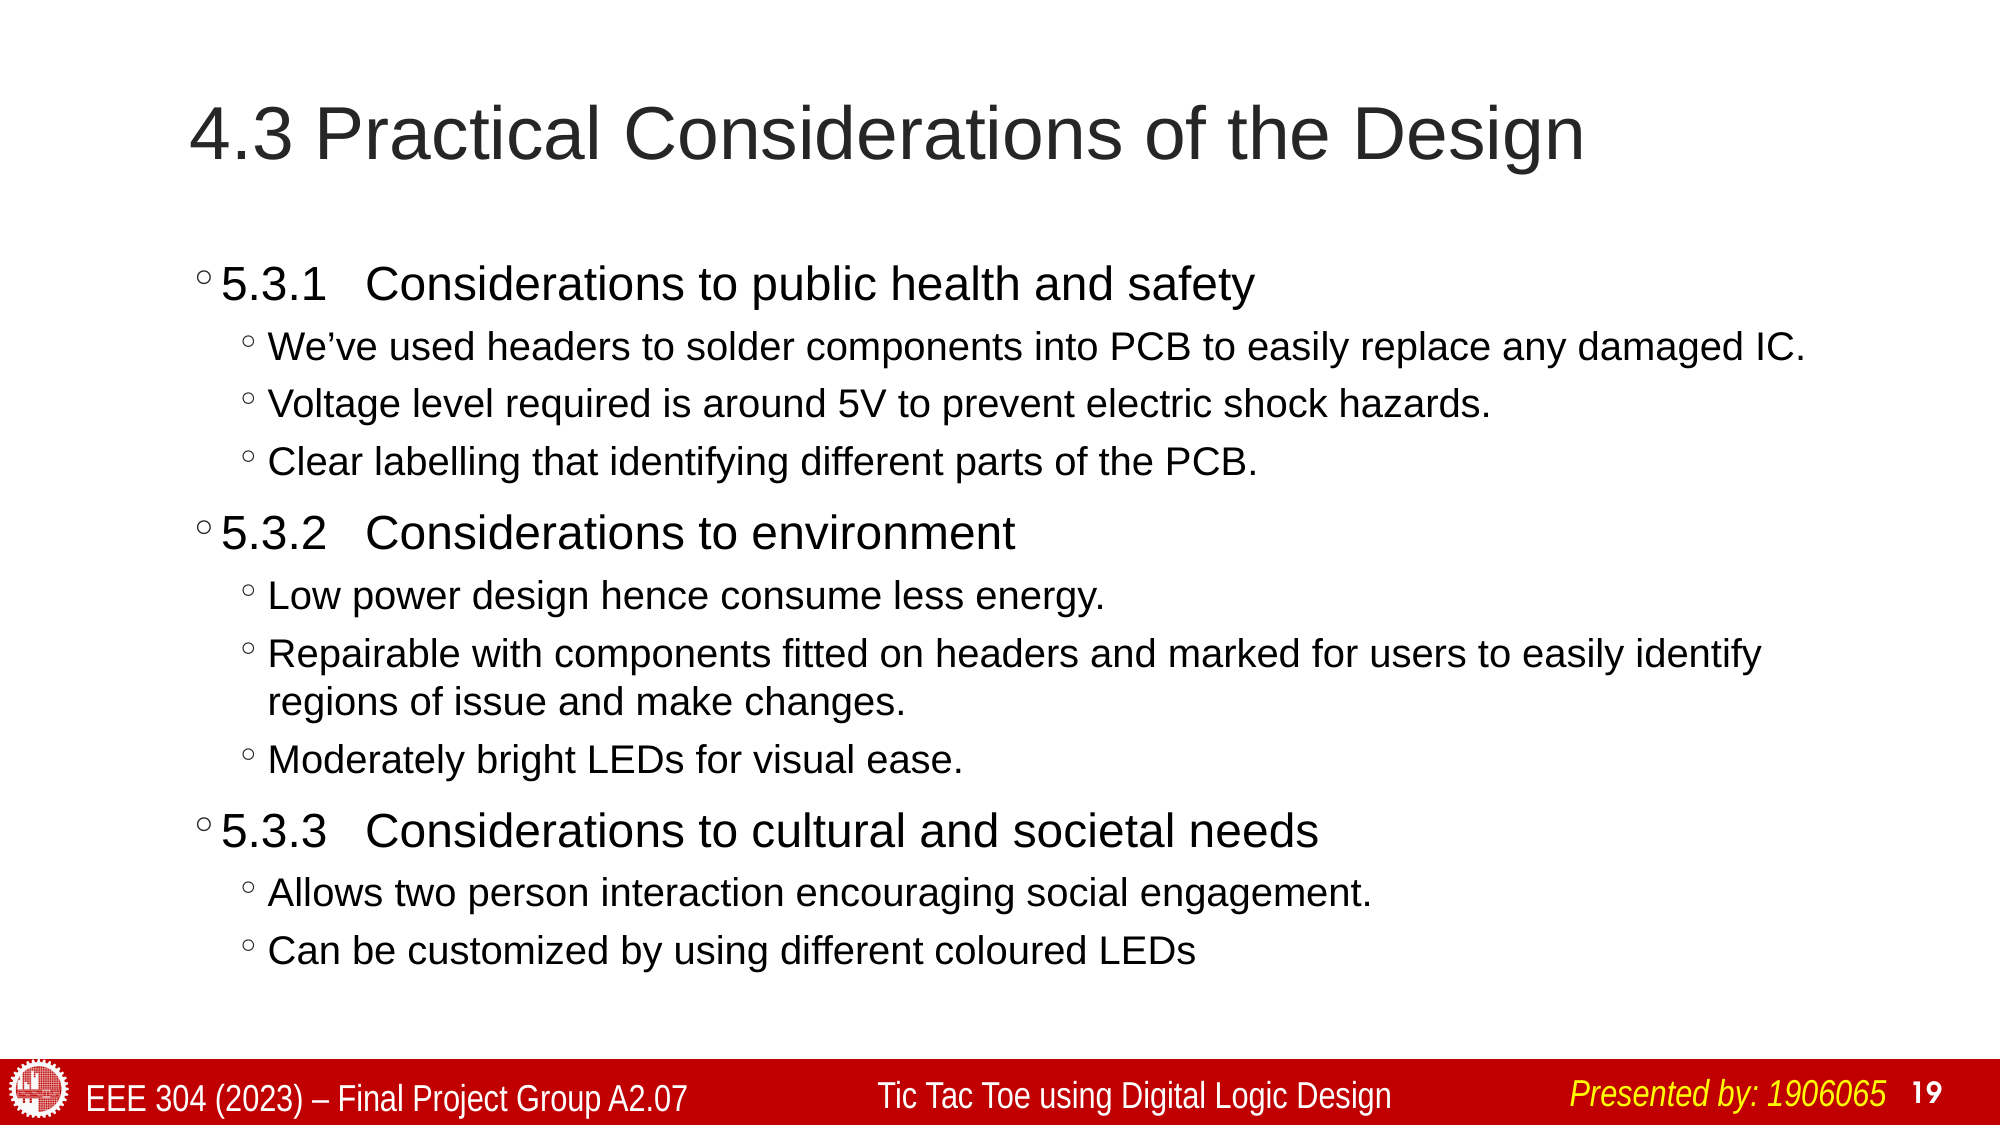

# 4.3 Practical Considerations of the Design
5.3.1	Considerations to public health and safety
We’ve used headers to solder components into PCB to easily replace any damaged IC.
Voltage level required is around 5V to prevent electric shock hazards.
Clear labelling that identifying different parts of the PCB.
5.3.2	Considerations to environment
Low power design hence consume less energy.
Repairable with components fitted on headers and marked for users to easily identify regions of issue and make changes.
Moderately bright LEDs for visual ease.
5.3.3	Considerations to cultural and societal needs
Allows two person interaction encouraging social engagement.
Can be customized by using different coloured LEDs

Presented by: 1906065
Tic Tac Toe using Digital Logic Design
EEE 304 (2023) – Final Project Group A2.07
19